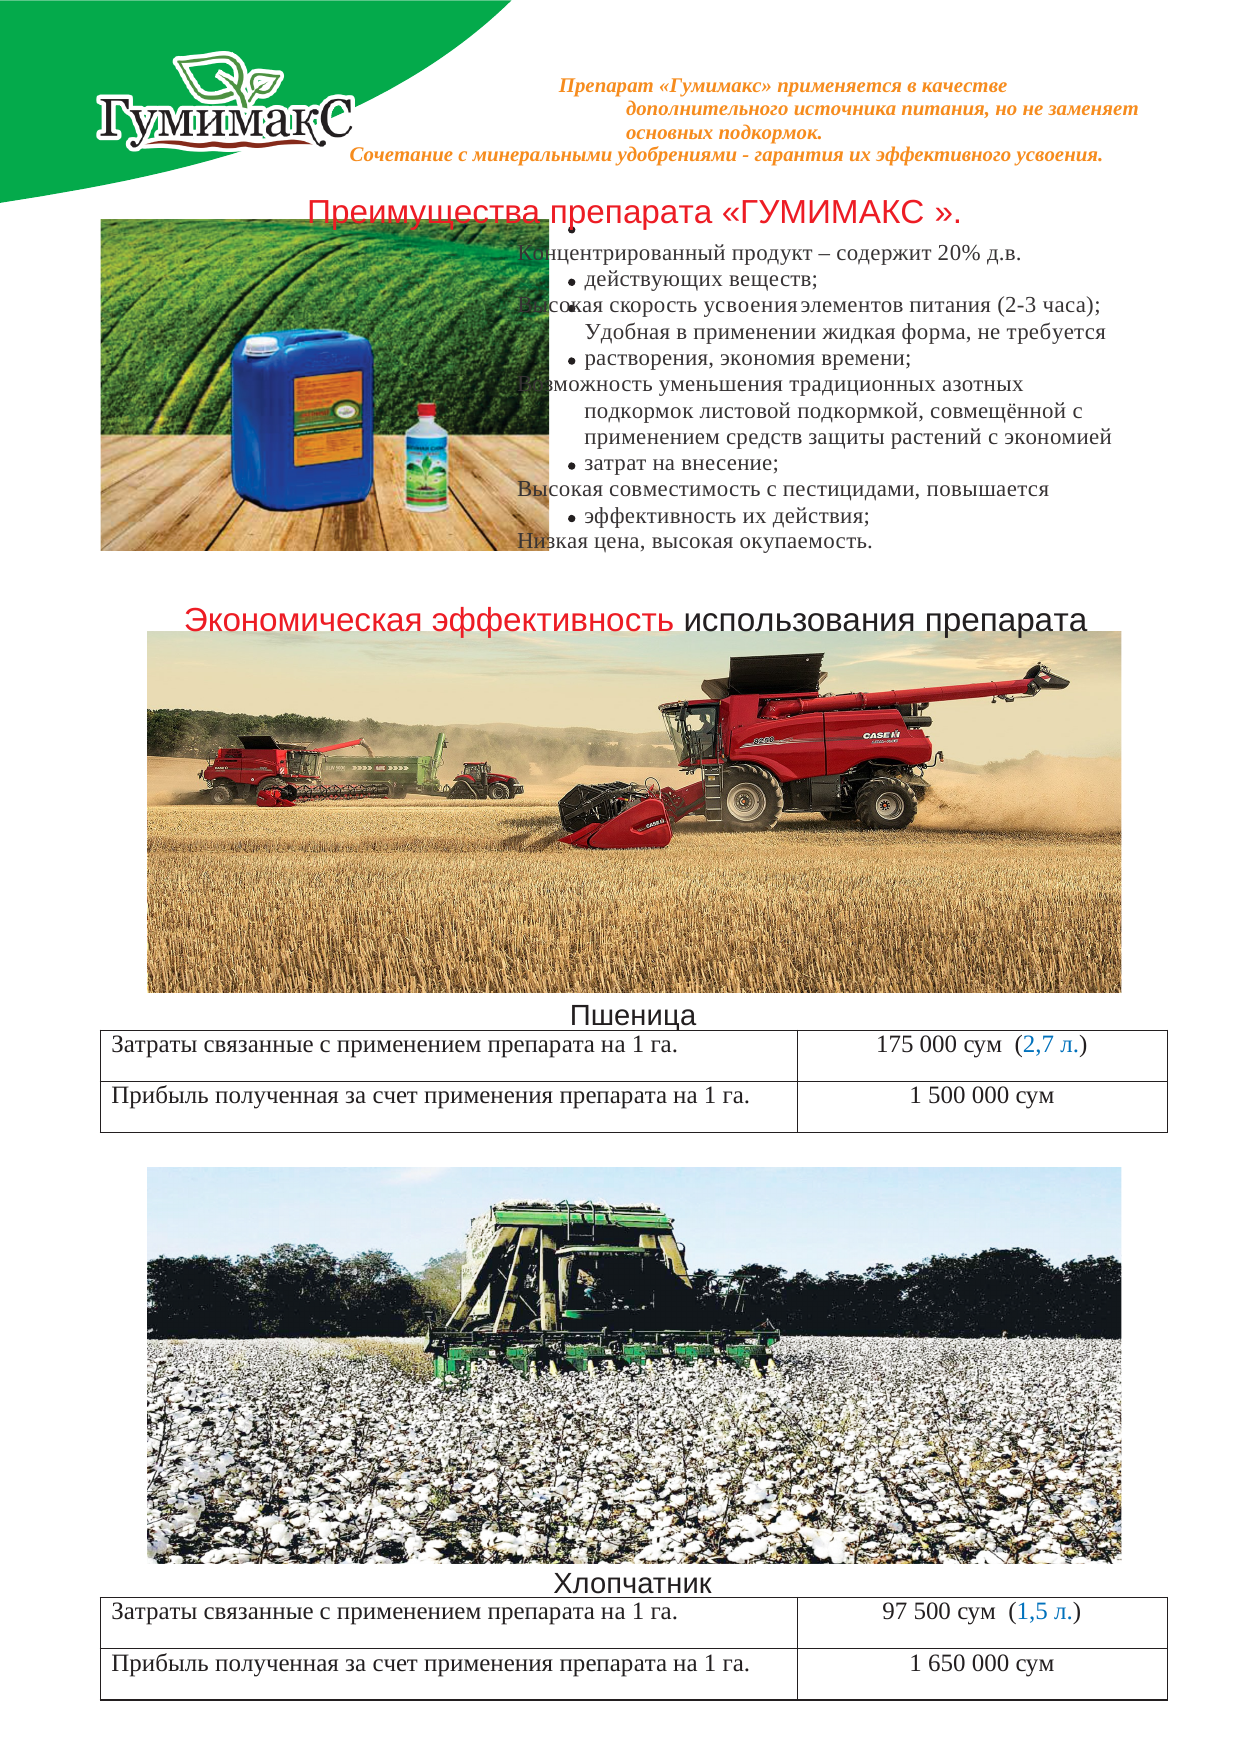

Препарат «Гумимакс» применяется в качестве дополнительного источника питания, но не заменяет основных подкормок.
Сочетание с минеральными удобрениями - гарантия их эффективного усвоения.

Преимущества препарата «ГУМИМАКС ».
Концентрированный продукт – содержит 20% д.в. действующих веществ;
Высокая скорость усвоенияэлементов питания (2-3 часа); Удобная в применении жидкая форма, не требуется растворения, экономия времени;
Возможность уменьшения традиционных азотных подкормок листовой подкормкой, совмещённой с применением средств защиты растений с экономией затрат на внесение;
Высокая совместимость с пестицидами, повышается эффективность их действия;
Низкая цена, высокая окупаемость.

Экономическая эффективность использования препарата

Пшеница
| Затраты связанные с применением препарата на 1 га. | 175 000 сум (2,7 л.) |
| --- | --- |
| Прибыль полученная за счет применения препарата на 1 га. | 1 500 000 сум |

Хлопчатник
| Затраты связанные с применением препарата на 1 га. | 97 500 сум (1,5 л.) |
| --- | --- |
| Прибыль полученная за счет применения препарата на 1 га. | 1 650 000 сум |